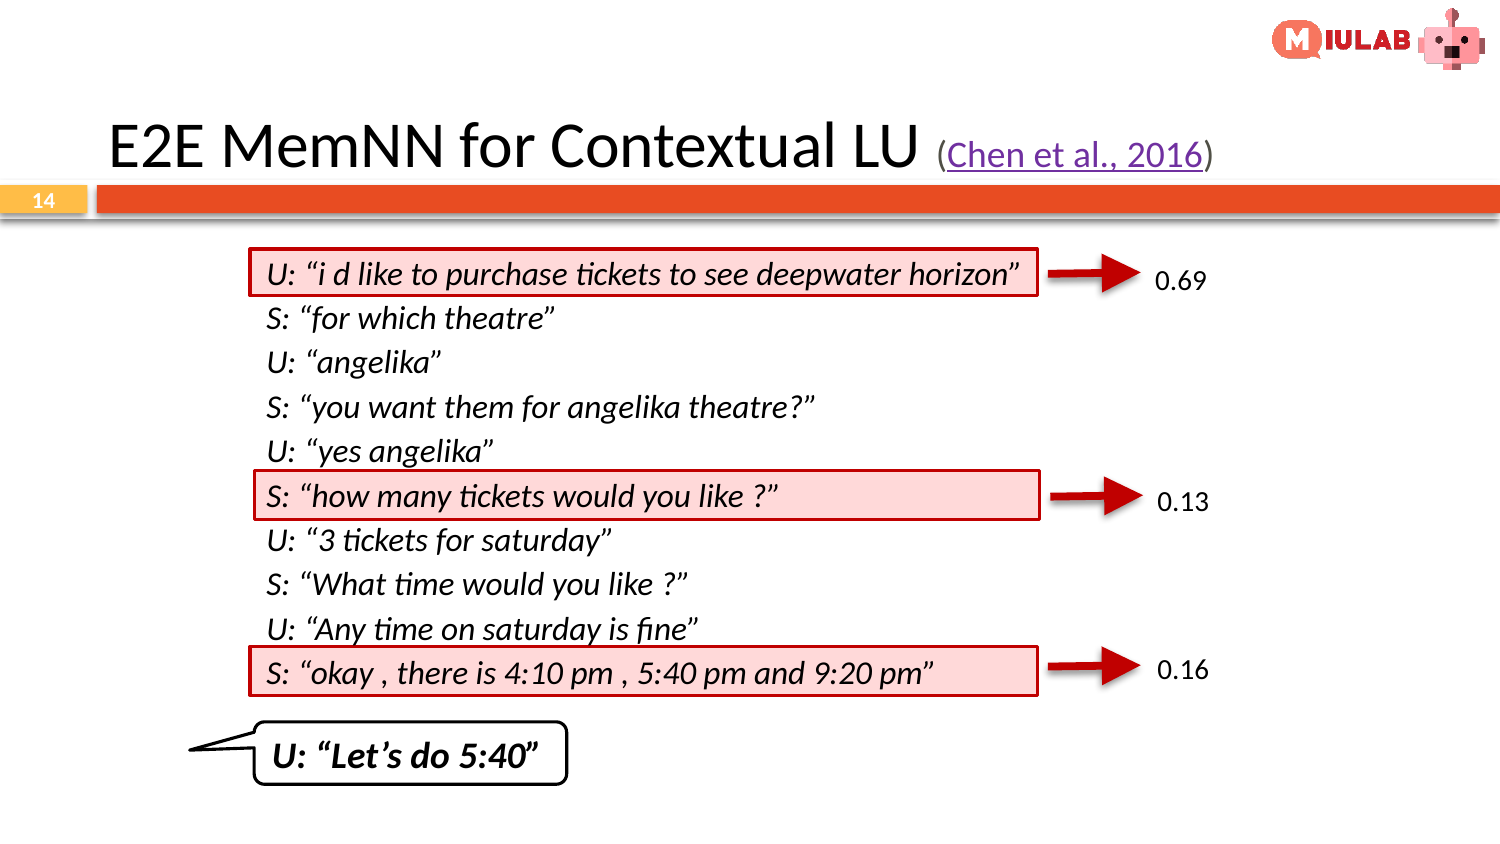

# E2E MemNN for Contextual LU (Chen et al., 2016)

U: “i d like to purchase tickets to see deepwater horizon”
S: “for which theatre”
U: “angelika”
S: “you want them for angelika theatre?”
U: “yes angelika”
S: “how many tickets would you like ?”
U: “3 tickets for saturday”
S: “What time would you like ?”
U: “Any time on saturday is fine”
S: “okay , there is 4:10 pm , 5:40 pm and 9:20 pm”

0.69

0.13

0.16
U: “Let’s do 5:40”